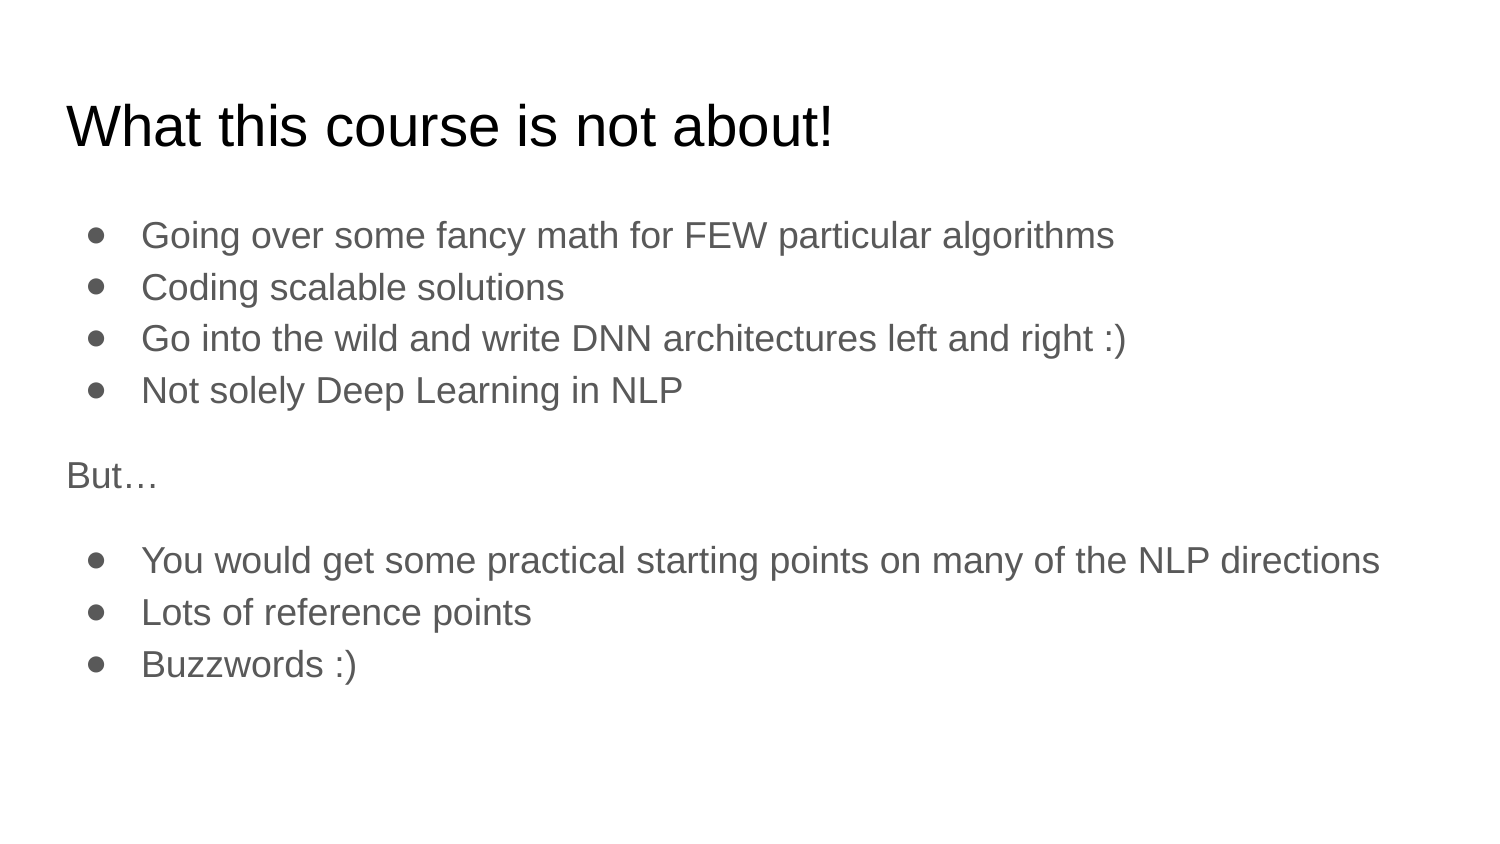

# What this course is not about!
Going over some fancy math for FEW particular algorithms
Coding scalable solutions
Go into the wild and write DNN architectures left and right :)
Not solely Deep Learning in NLP
But…
You would get some practical starting points on many of the NLP directions
Lots of reference points
Buzzwords :)